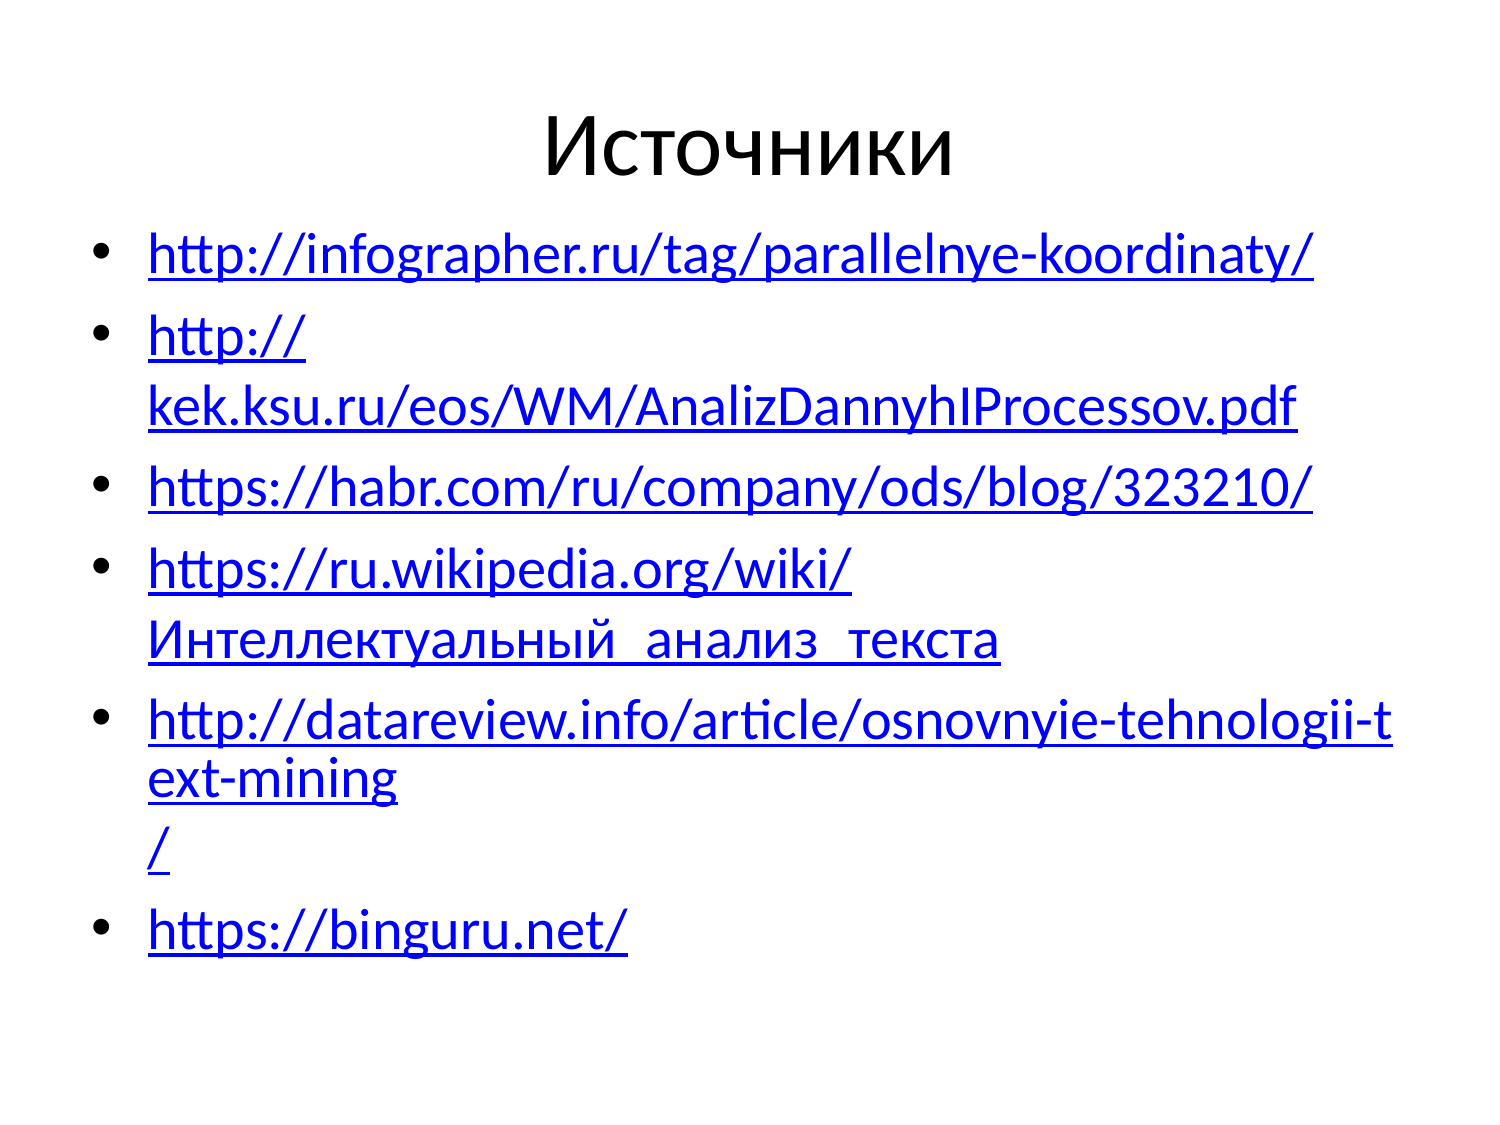

# Источники
http://infographer.ru/tag/parallelnye-koordinaty/
http://kek.ksu.ru/eos/WM/AnalizDannyhIProcessov.pdf
https://habr.com/ru/company/ods/blog/323210/
https://ru.wikipedia.org/wiki/Интеллектуальный_анализ_текста
http://datareview.info/article/osnovnyie-tehnologii-text-mining/
https://binguru.net/